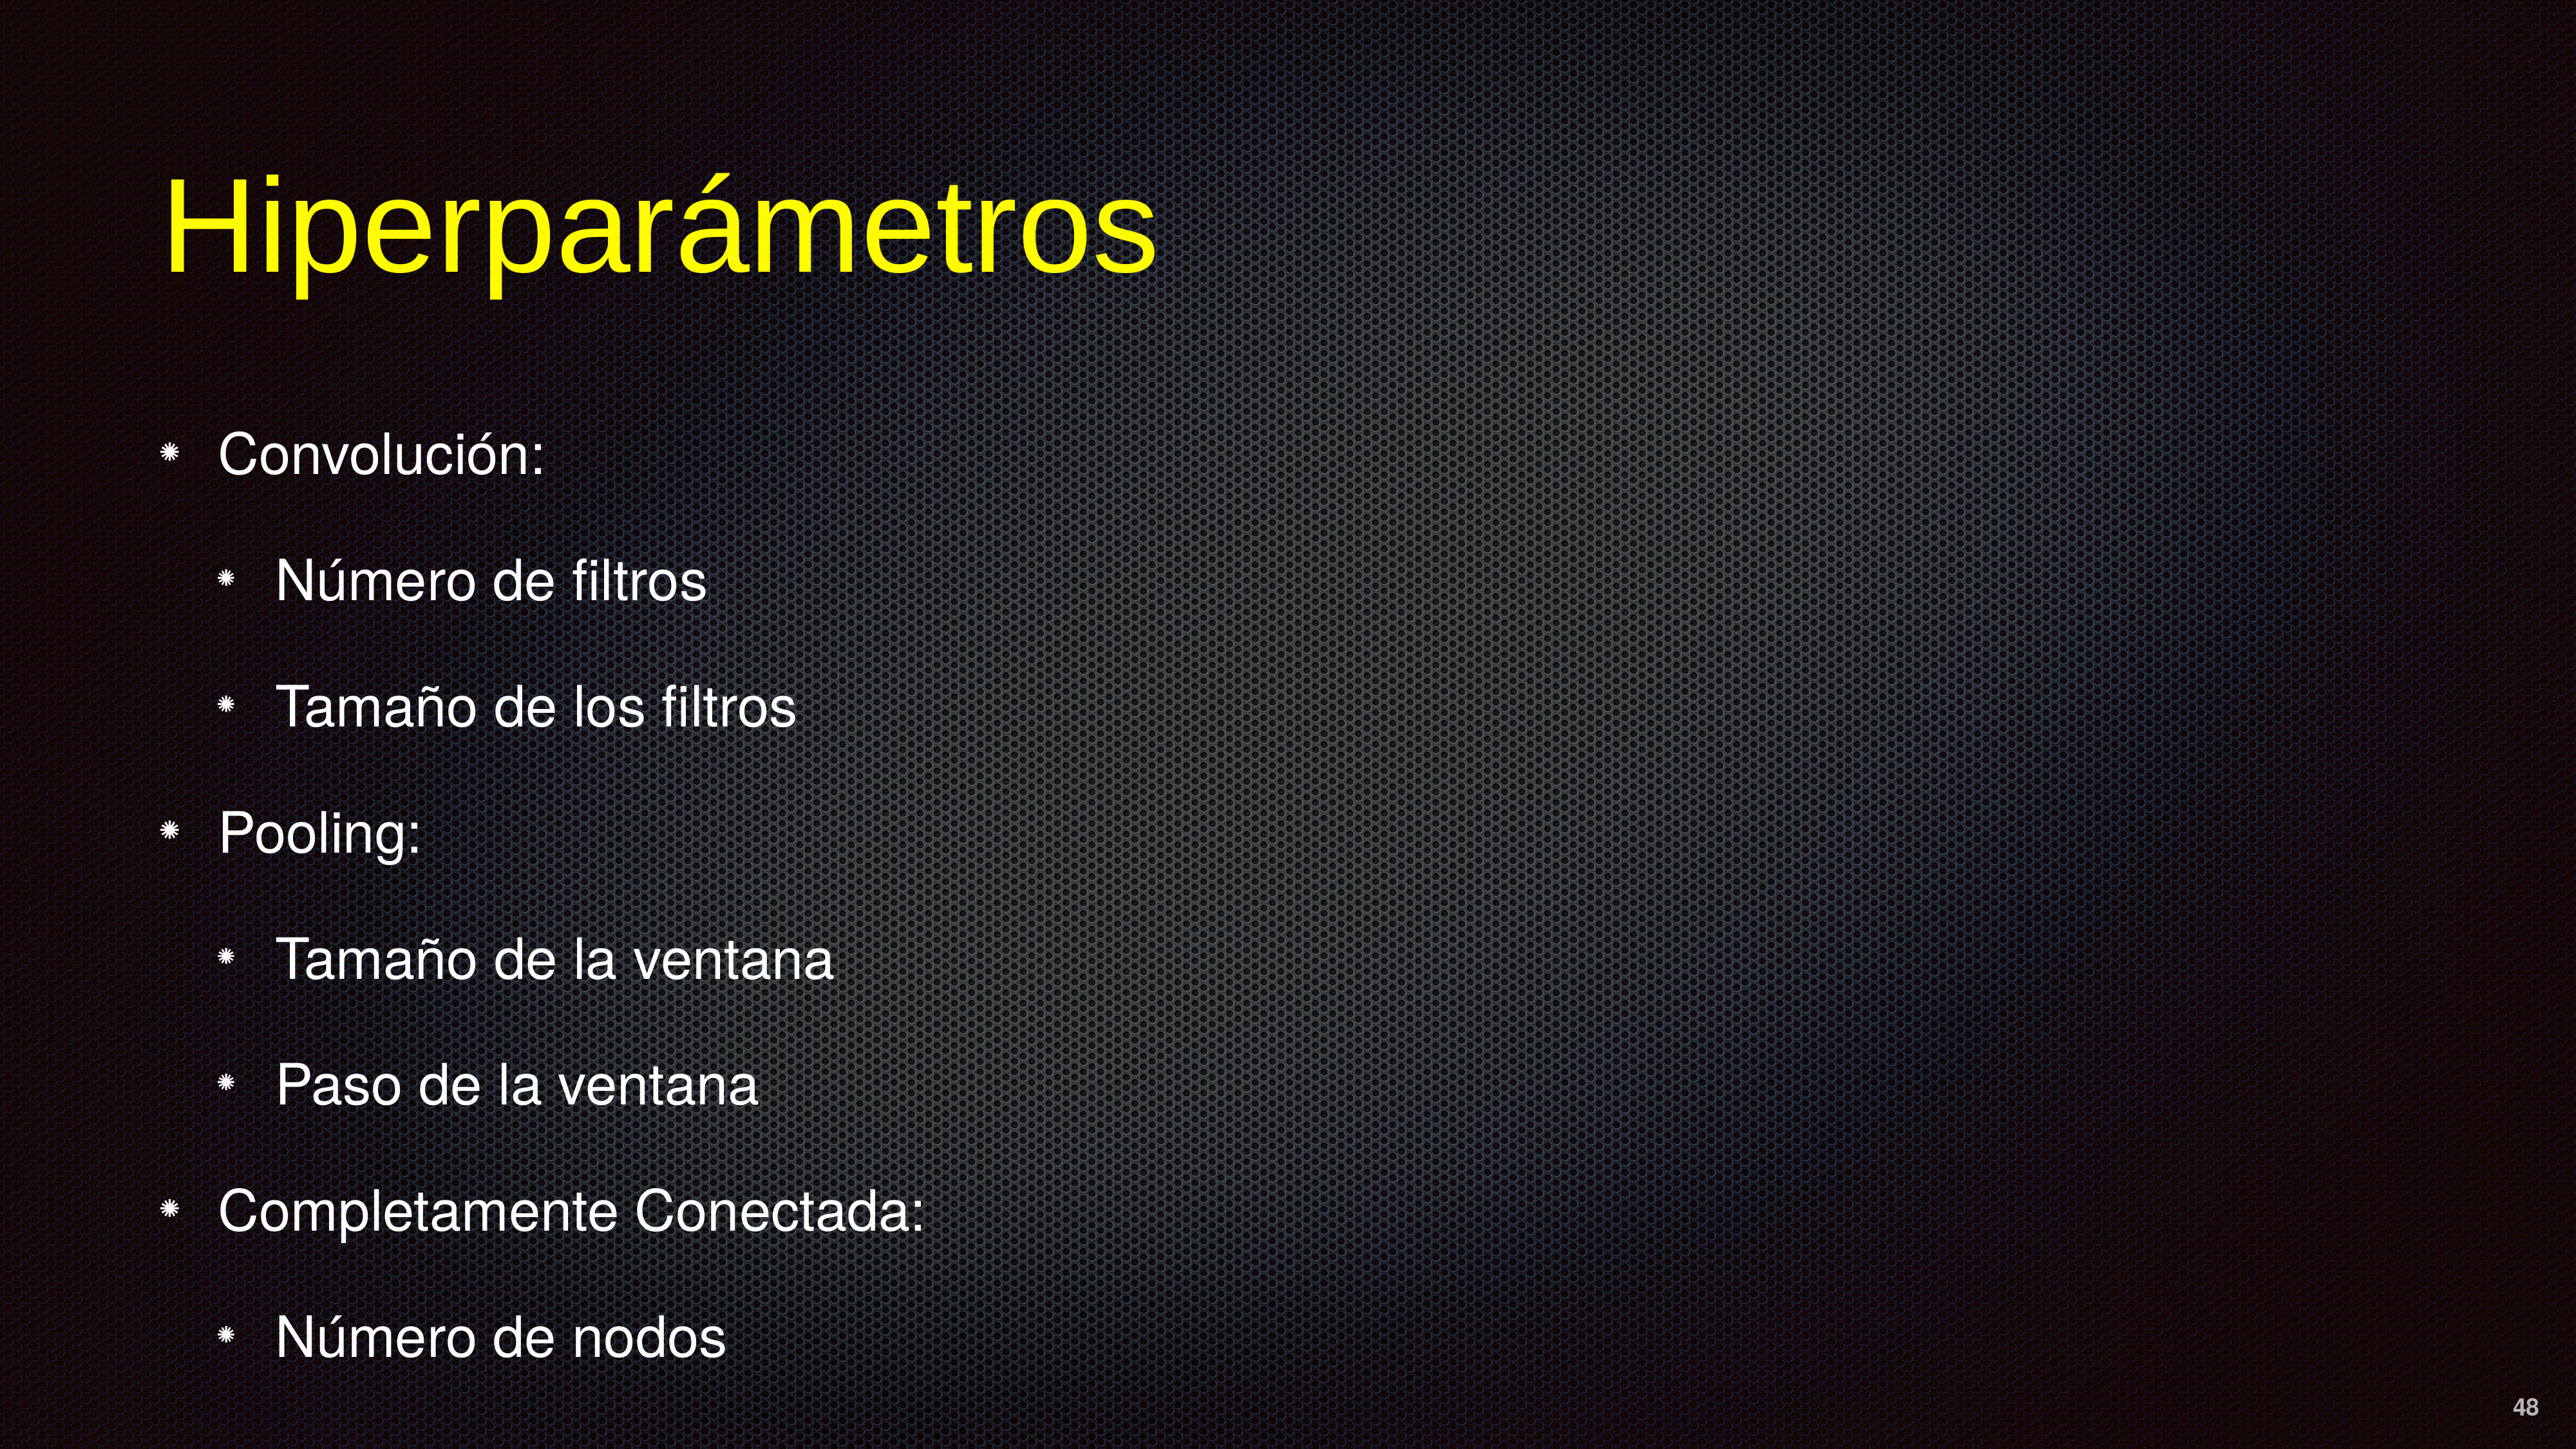

# Hiperparámetros
Convolución:
Número de filtros
Tamaño de los filtros
Pooling:
Tamaño de la ventana
Paso de la ventana
Completamente Conectada:
Número de nodos
48